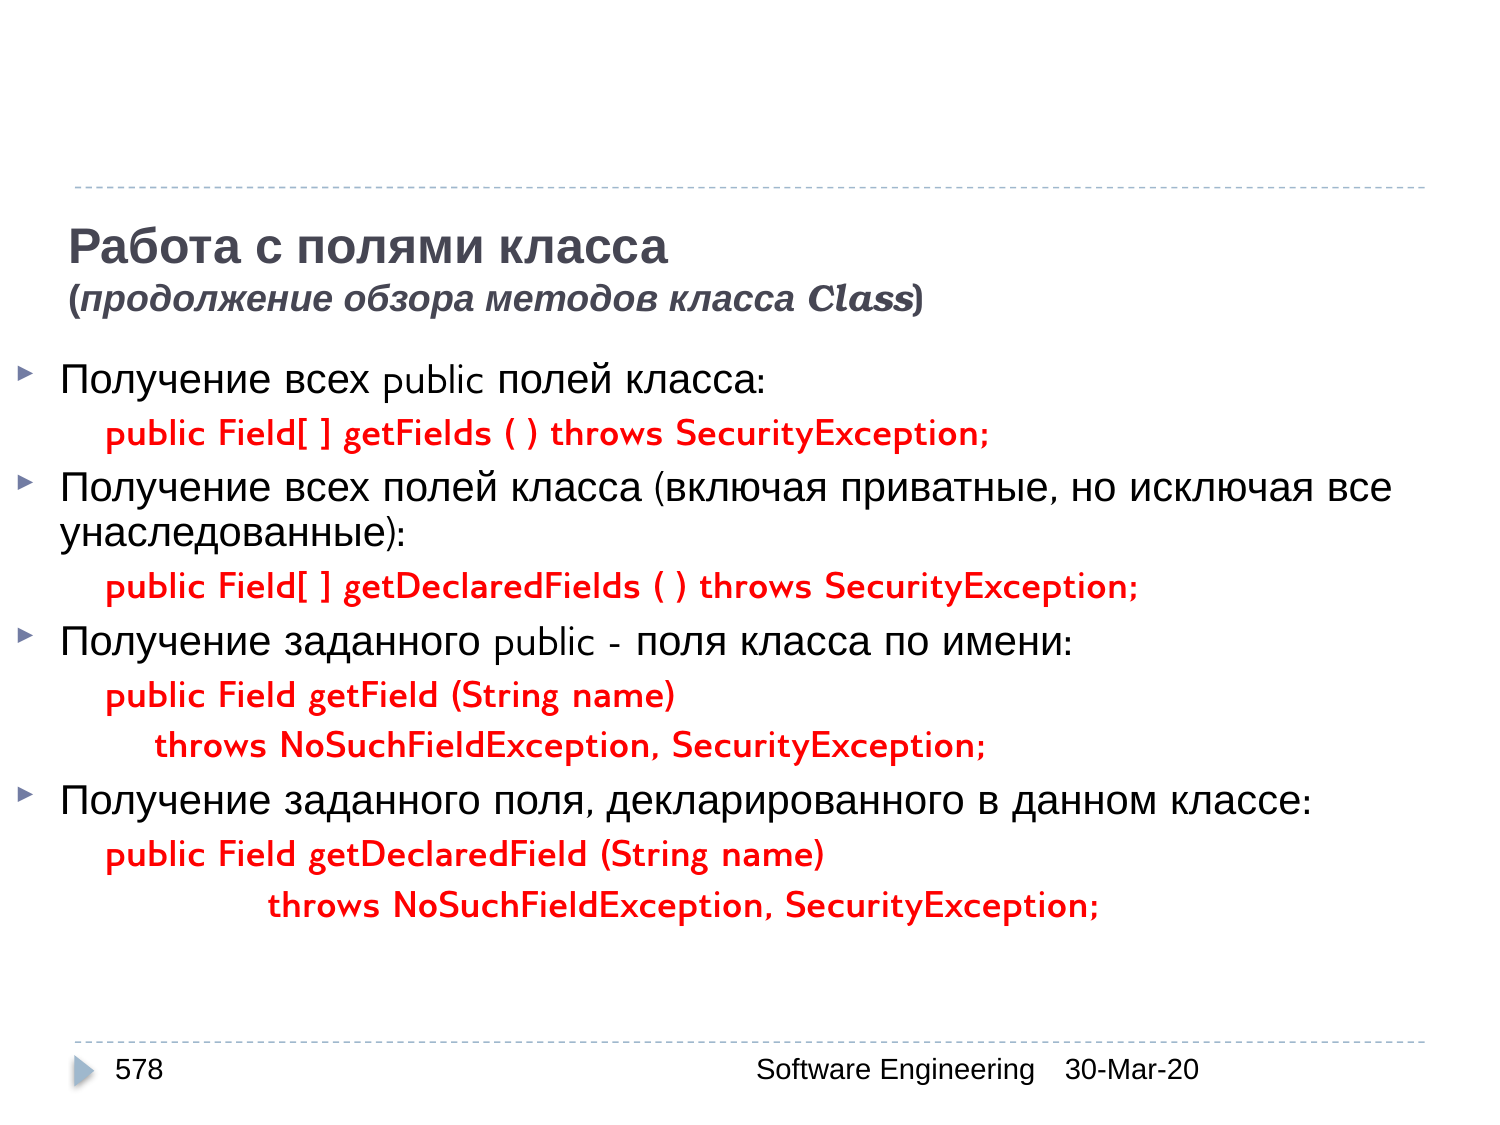

# Работа с полями класса (продолжение обзора методов класса Class)
Получение всех public полей класса:
	public Field[ ] getFields ( ) throws SecurityException;
Получение всех полей класса (включая приватные, но исключая все унаследованные):
	public Field[ ] getDeclaredFields ( ) throws SecurityException;
Получение заданного public - поля класса по имени:
	public Field getField (String name)
	    throws NoSuchFieldException, SecurityException;
Получение заданного поля, декларированного в данном классе:
	public Field getDeclaredField (String name)
		 throws NoSuchFieldException, SecurityException;

578
Software Engineering
30-Mar-20